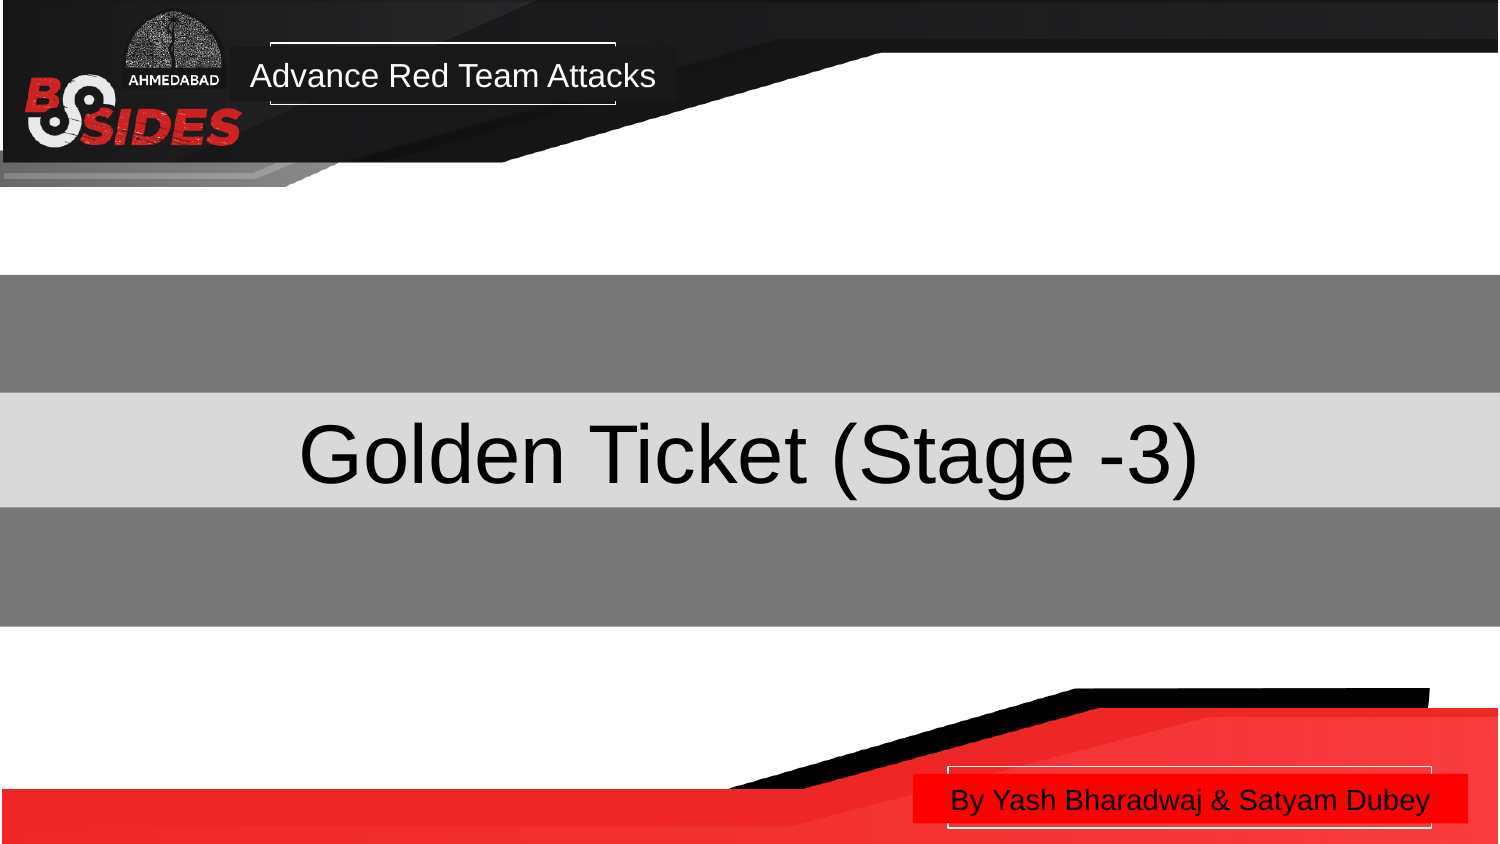

Advance Red Team Attacks

Golden Ticket (Stage -3)
By Yash Bharadwaj & Satyam Dubey